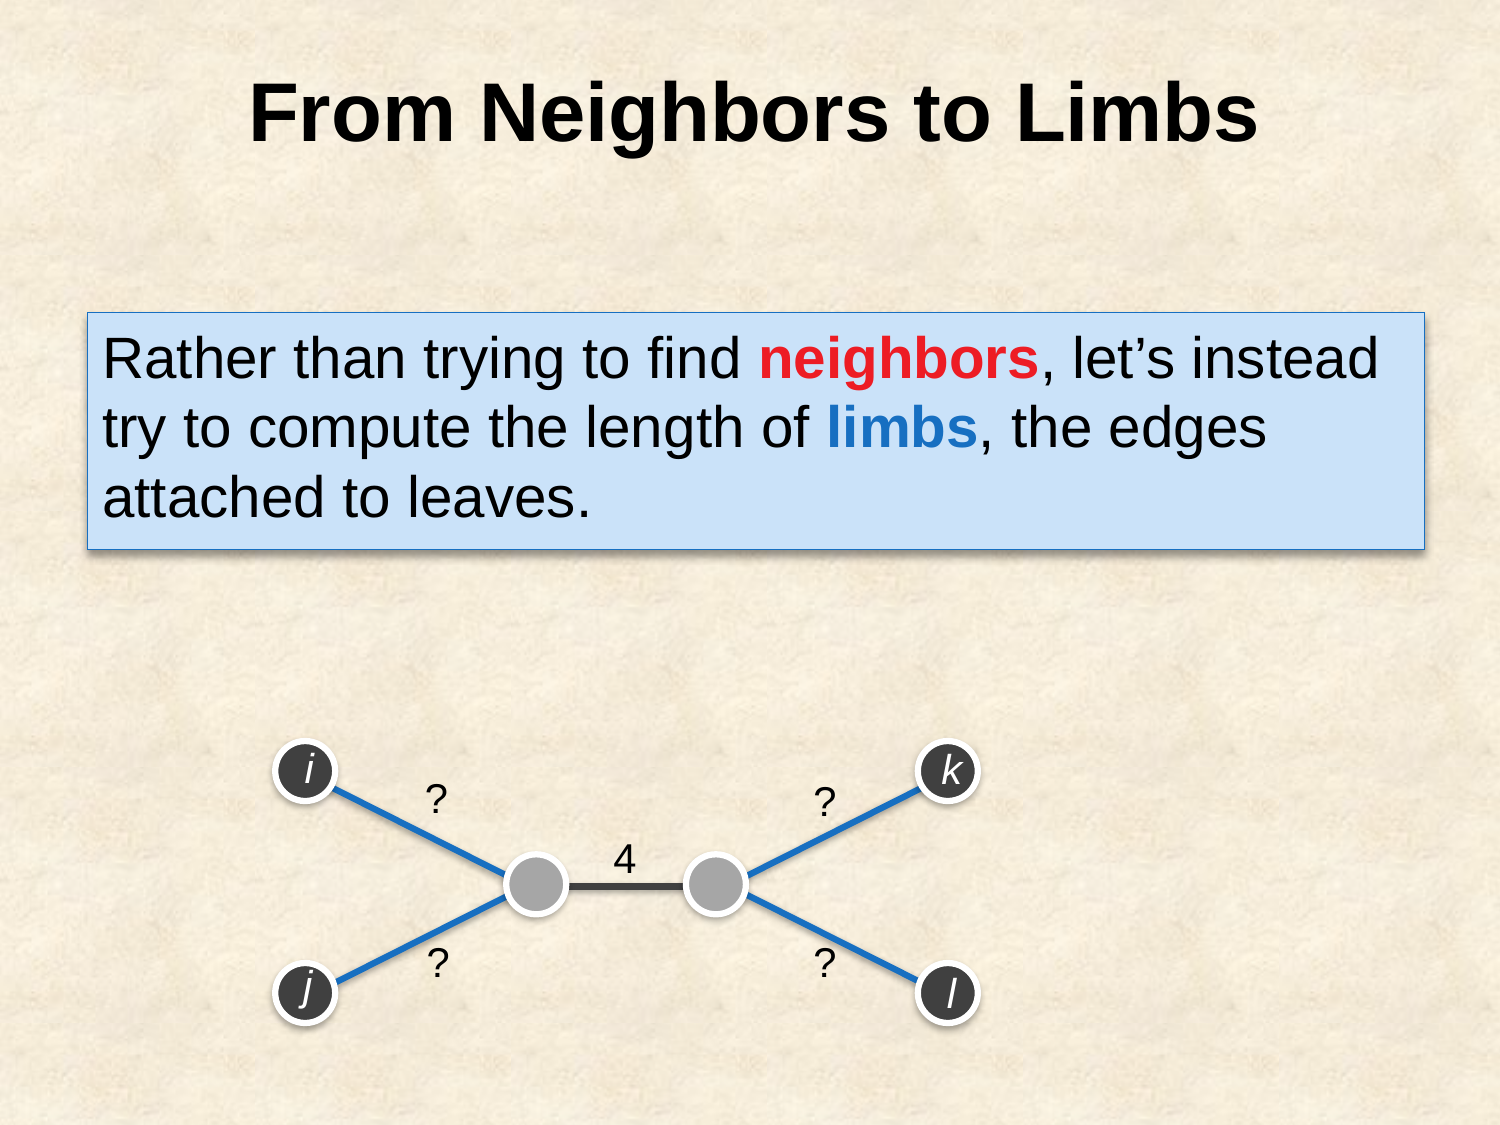

From Neighbors to Limbs
Rather than trying to find neighbors, let’s instead try to compute the length of limbs, the edges attached to leaves.

i
k

?
?
4

?
?
j
l